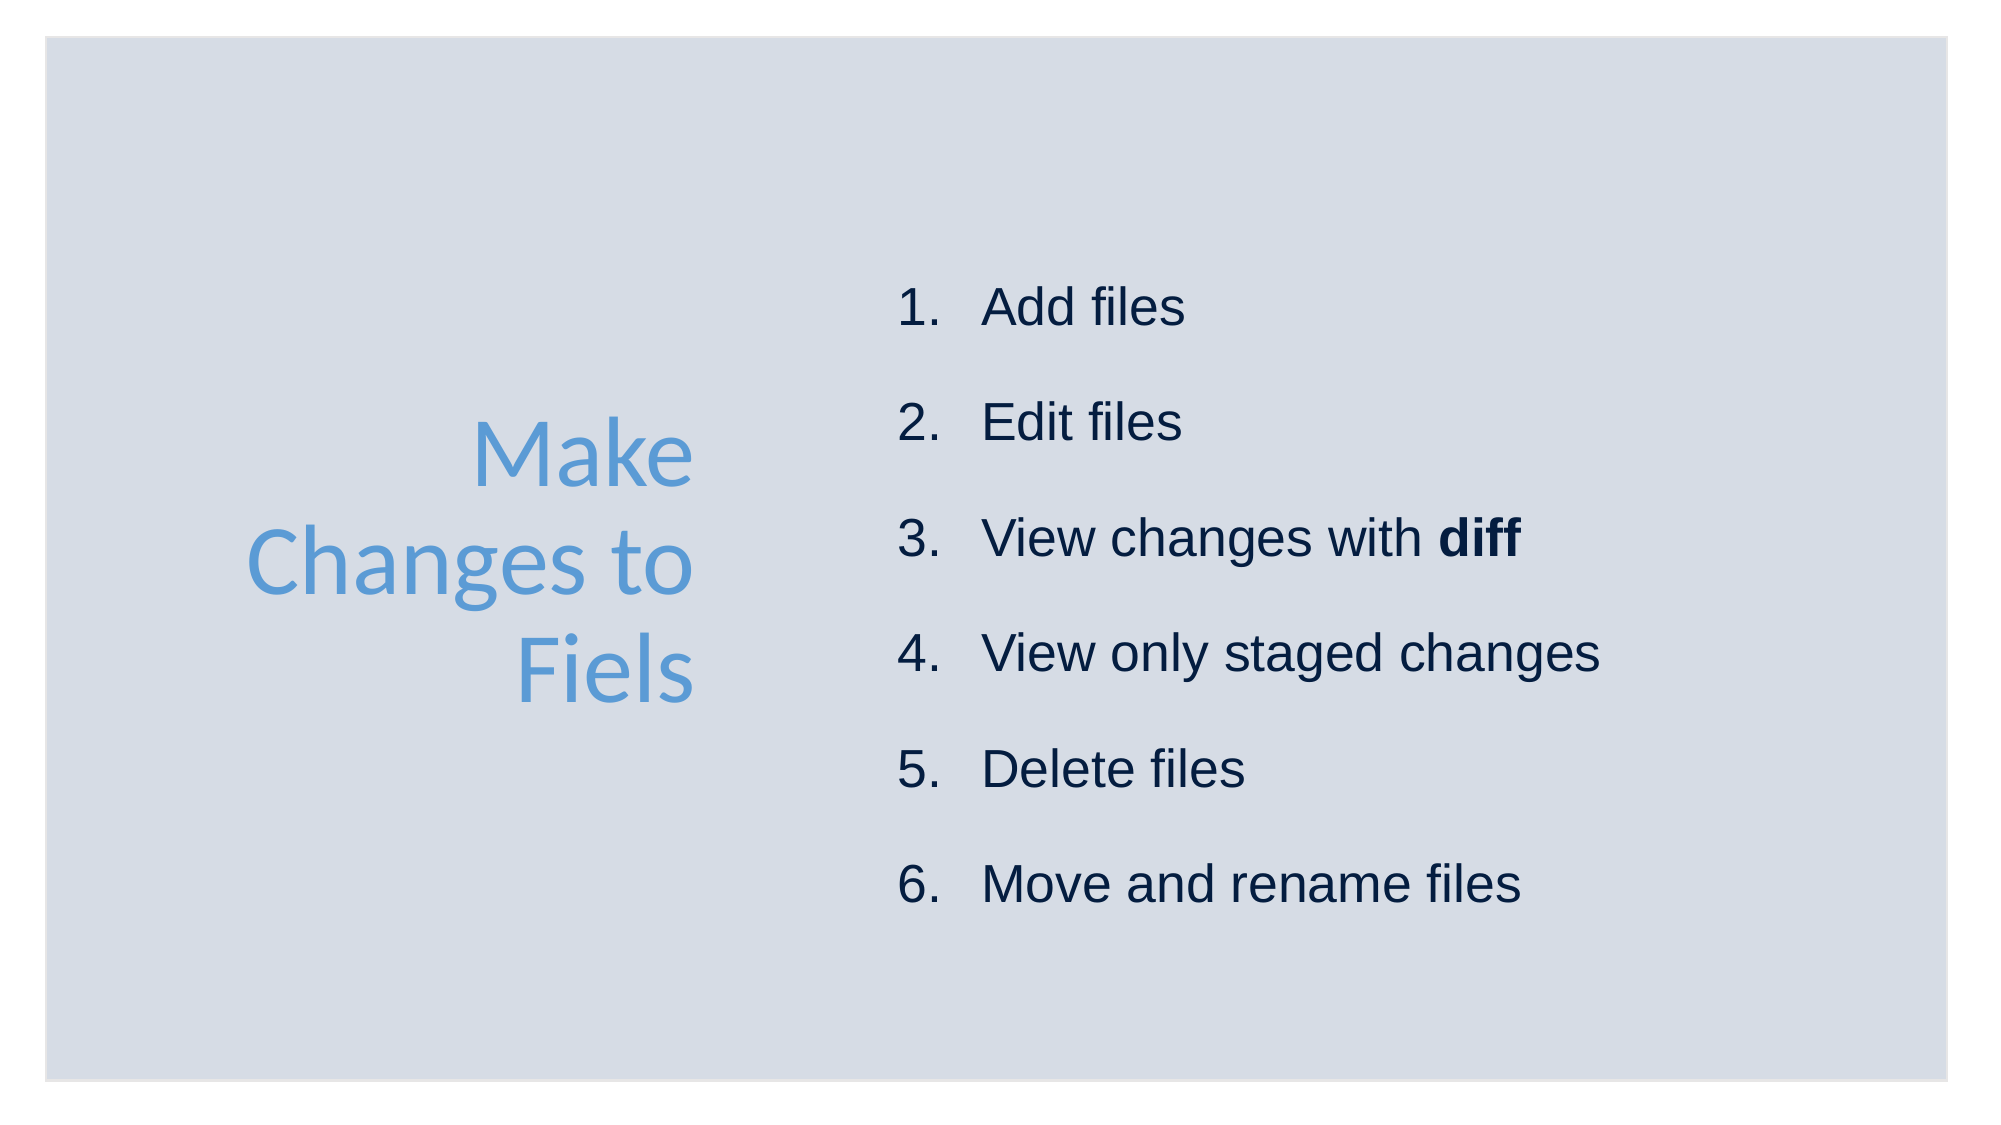

# Make Changes to Fiels
Add files
Edit files
View changes with diff
View only staged changes
Delete files
Move and rename files